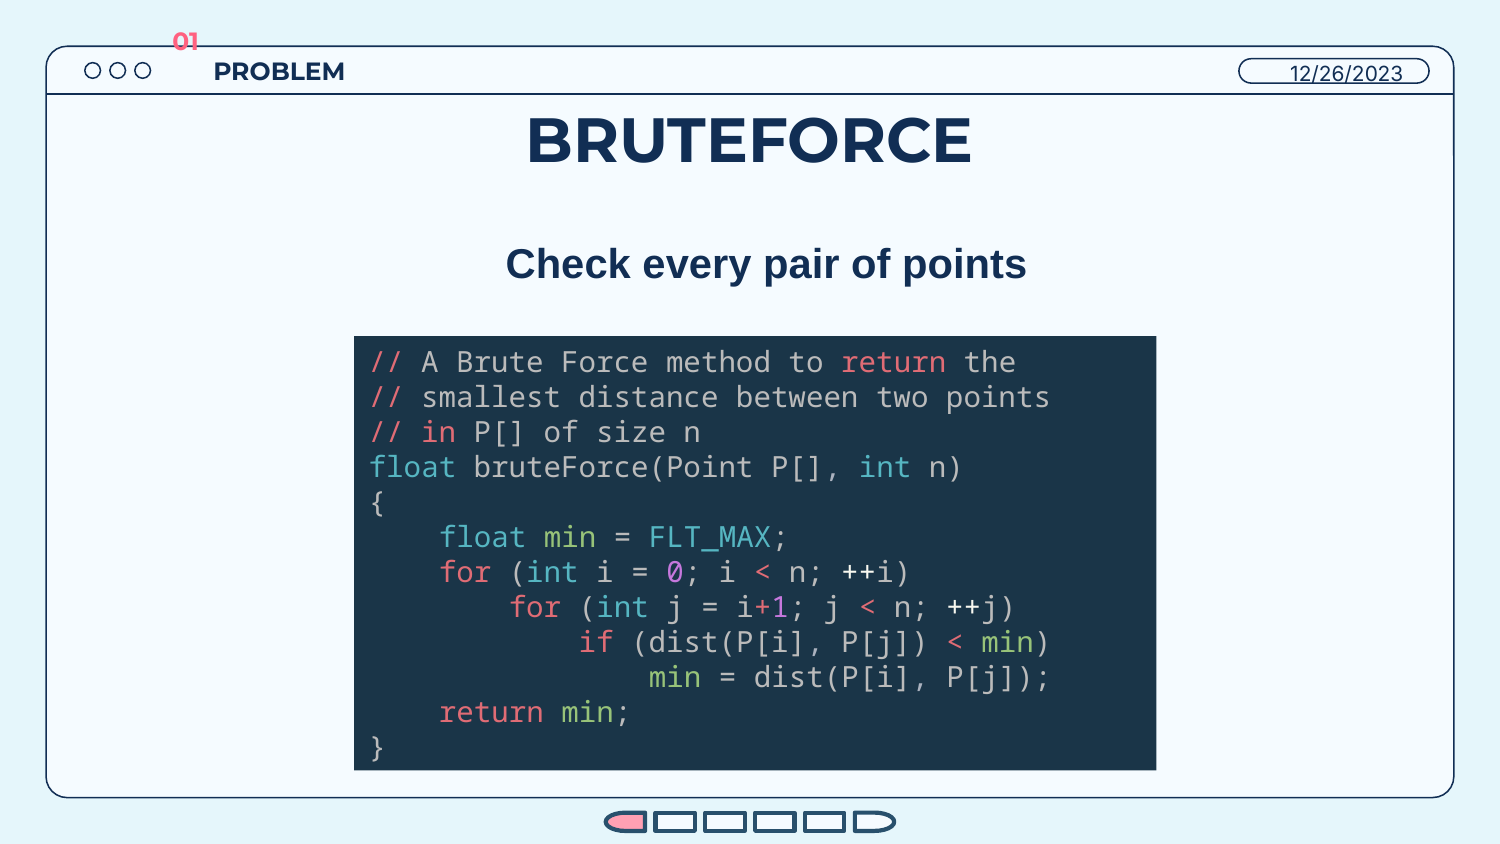

PROBLEM
12/26/2023
01
# BRUTEFORCE
Check every pair of points
// A Brute Force method to return the
// smallest distance between two points
// in P[] of size n
float bruteForce(Point P[], int n)
{
    float min = FLT_MAX;
    for (int i = 0; i < n; ++i)
        for (int j = i+1; j < n; ++j)
            if (dist(P[i], P[j]) < min)
                min = dist(P[i], P[j]);
    return min;
}